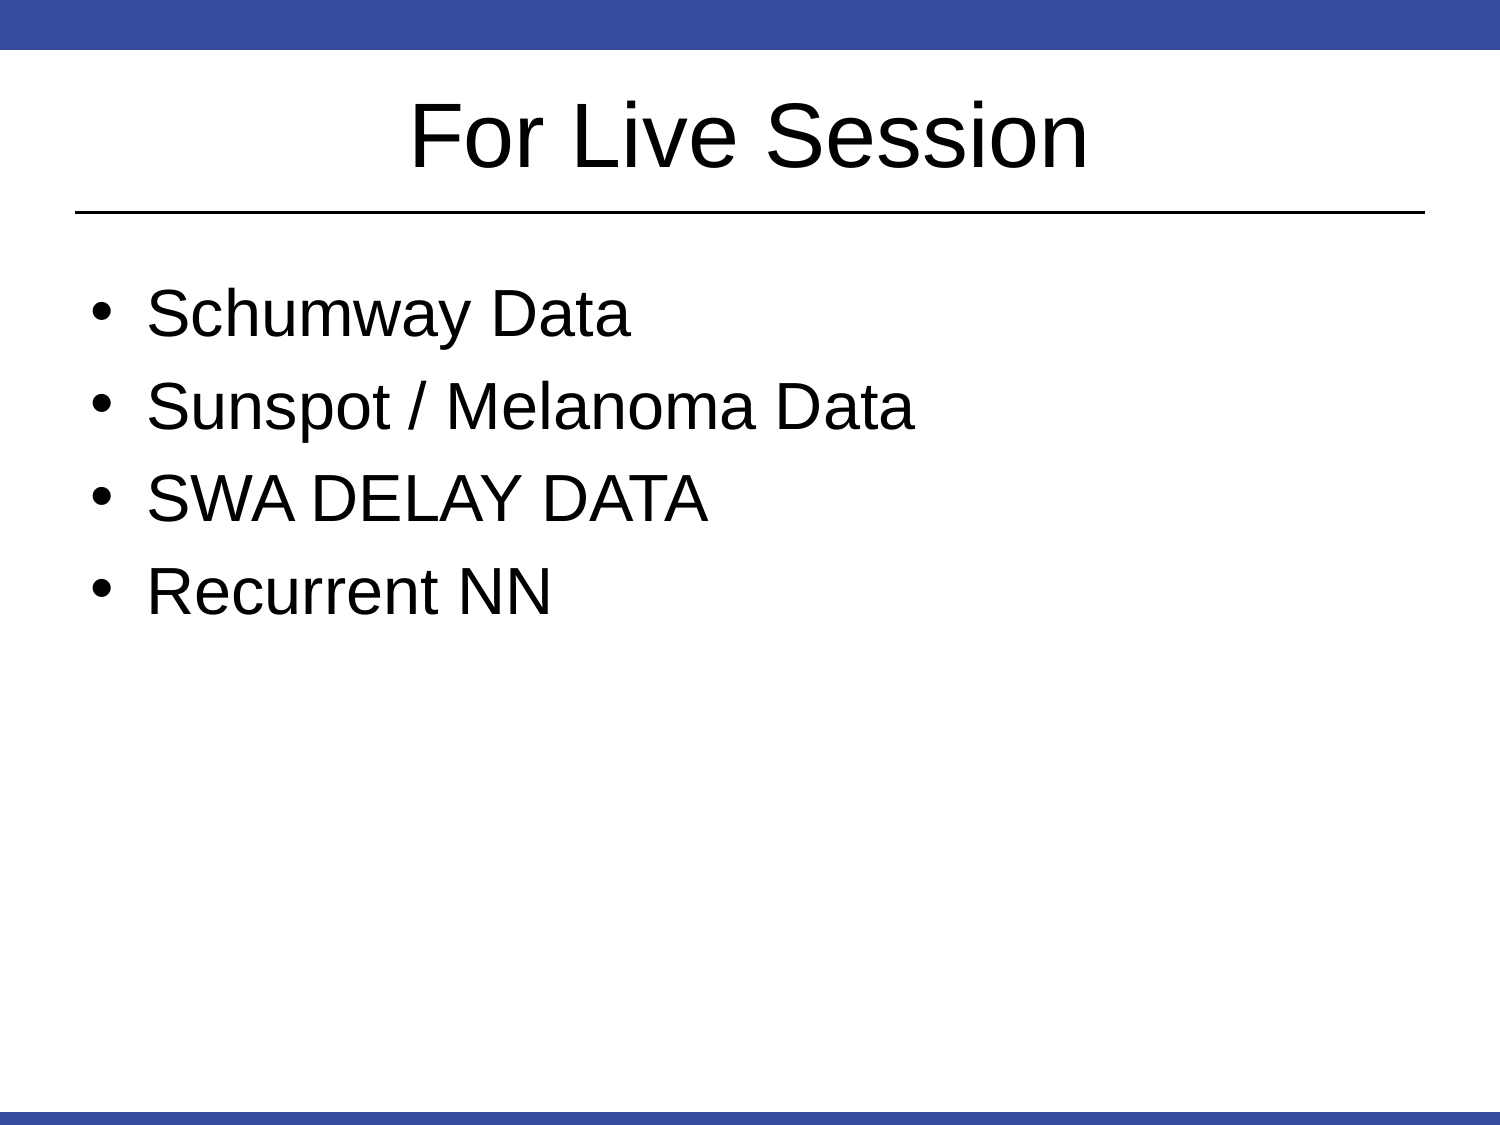

# For Live Session
Schumway Data
Sunspot / Melanoma Data
SWA DELAY DATA
Recurrent NN